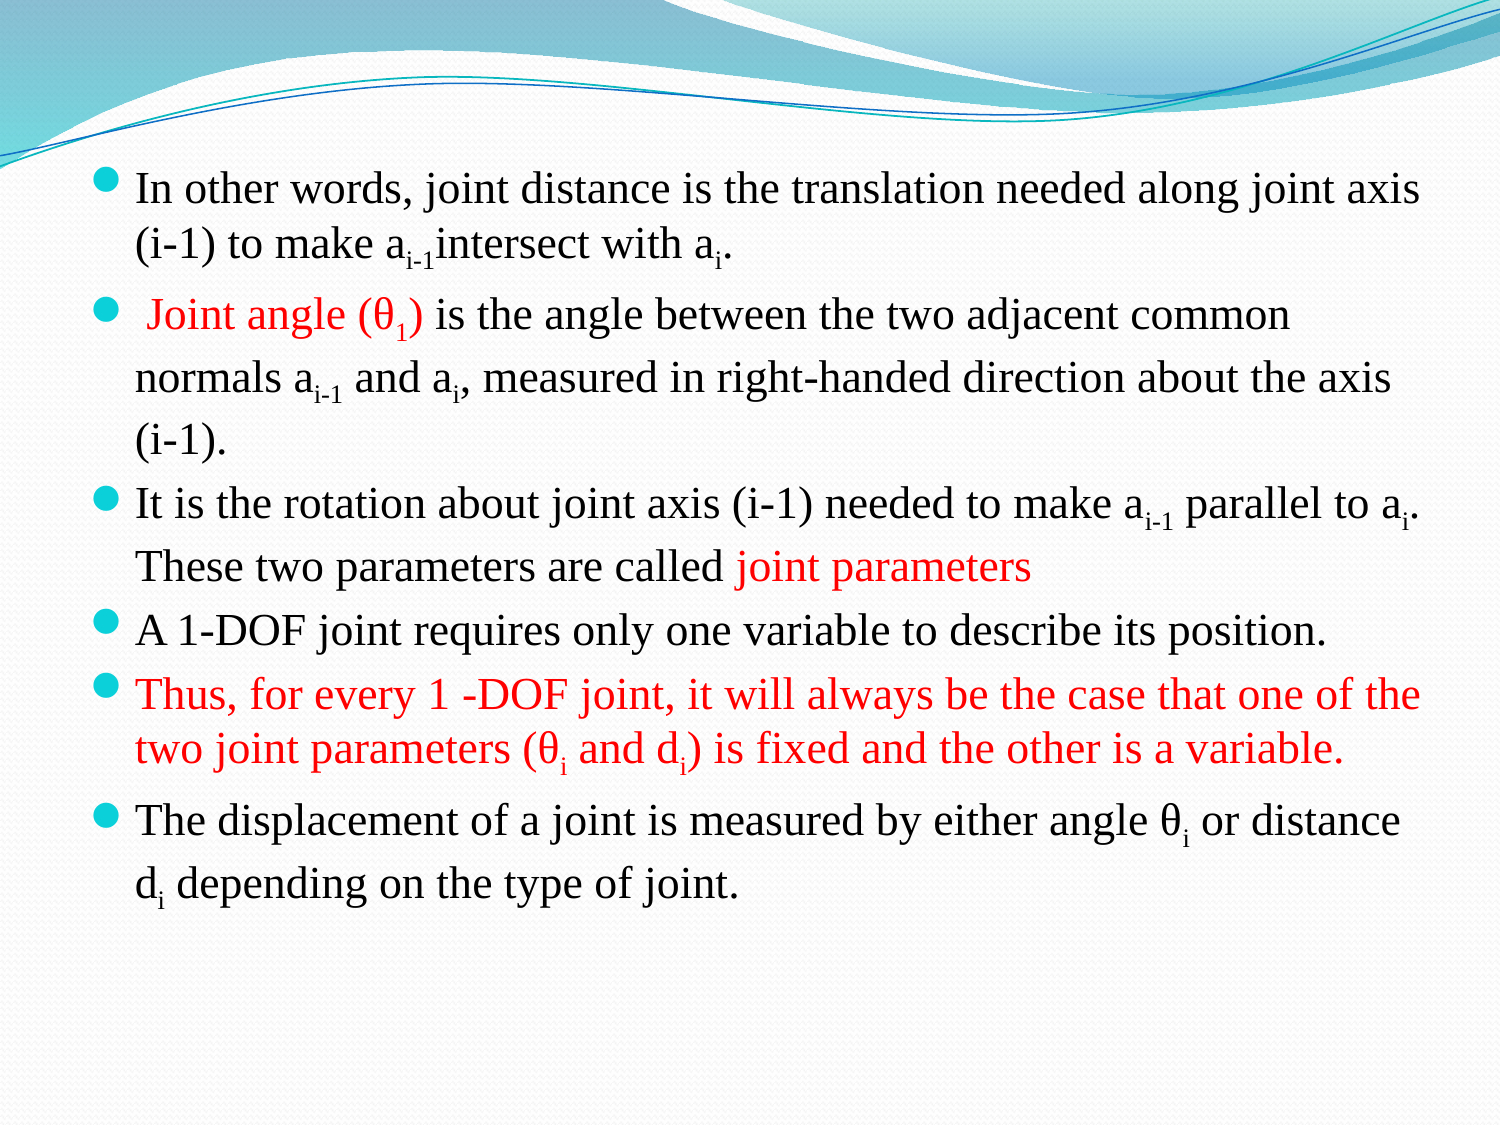

In other words, joint distance is the translation needed along joint axis (i-1) to make ai-1intersect with ai.
 Joint angle (θ1) is the angle between the two adjacent common normals ai-1 and ai, measured in right-handed direction about the axis (i-1).
It is the rotation about joint axis (i-1) needed to make ai-1 parallel to ai. These two parameters are called joint parameters
A 1-DOF joint requires only one variable to describe its position.
Thus, for every 1 -DOF joint, it will always be the case that one of the two joint parameters (θi and di) is fixed and the other is a variable.
The displacement of a joint is measured by either angle θi or distance di depending on the type of joint.